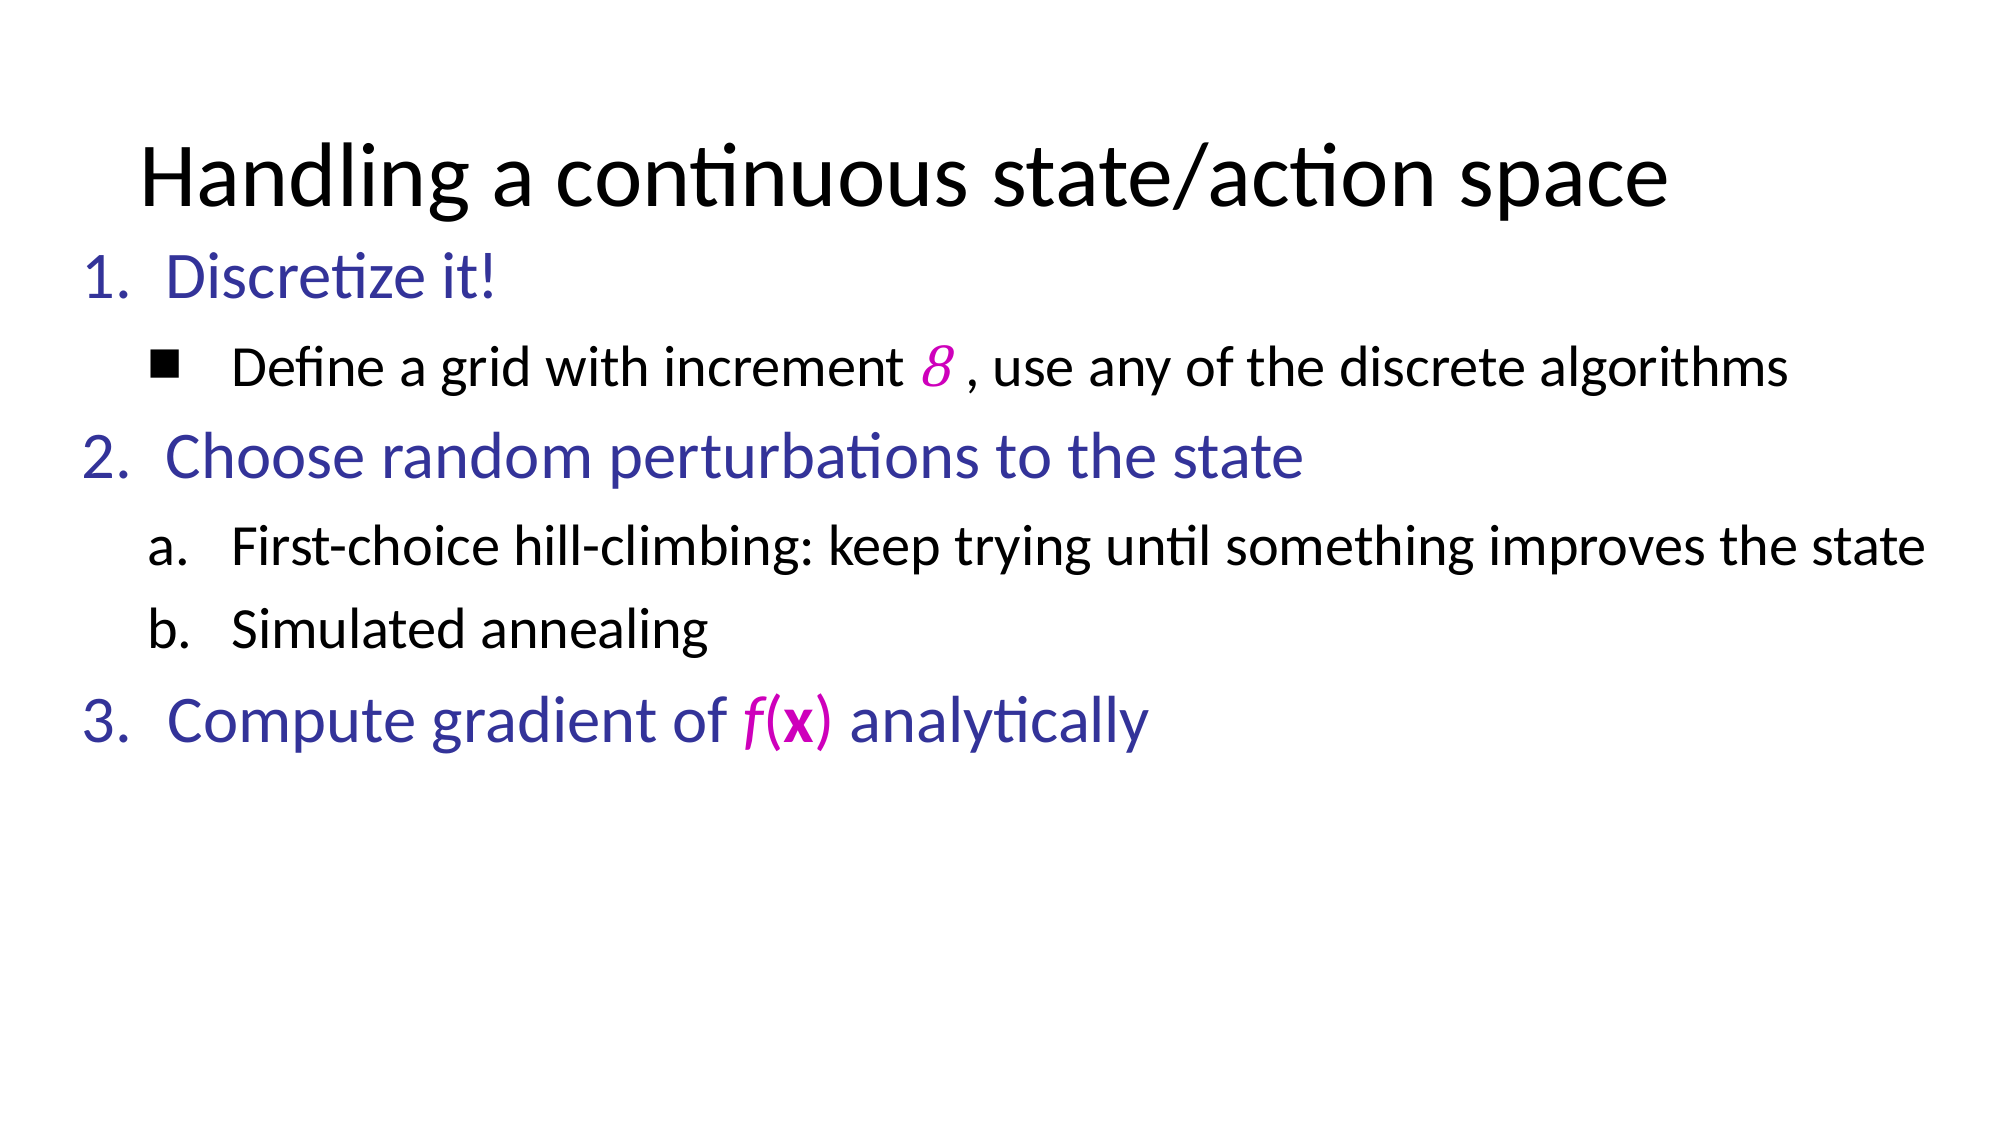

# Handling a continuous state/action space
Discretize it!
Define a grid with increment 8 , use any of the discrete algorithms
Choose random perturbations to the state
First-choice hill-climbing: keep trying until something improves the state
Simulated annealing
3.	Compute gradient of f(x) analytically